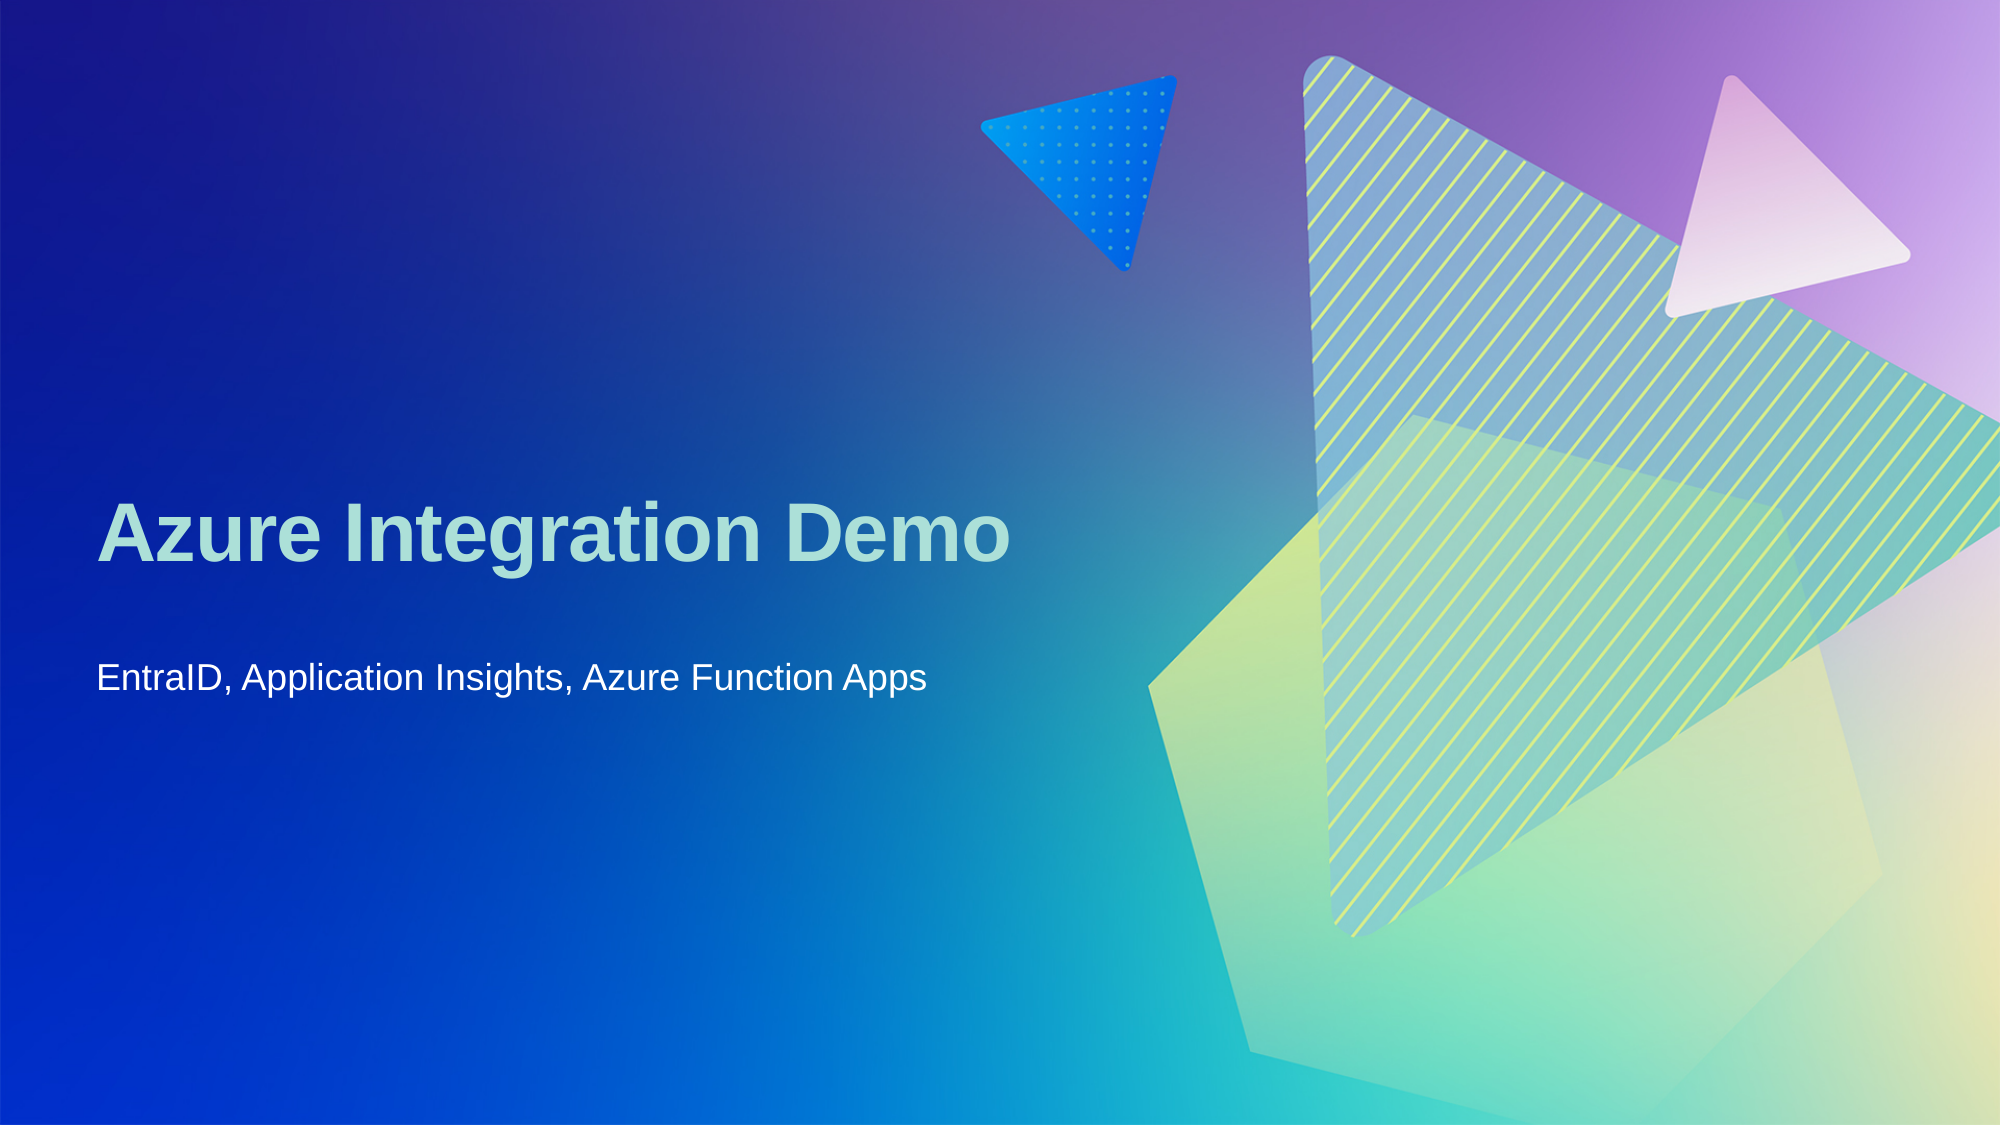

# Azure Integration Demo
EntraID, Application Insights, Azure Function Apps